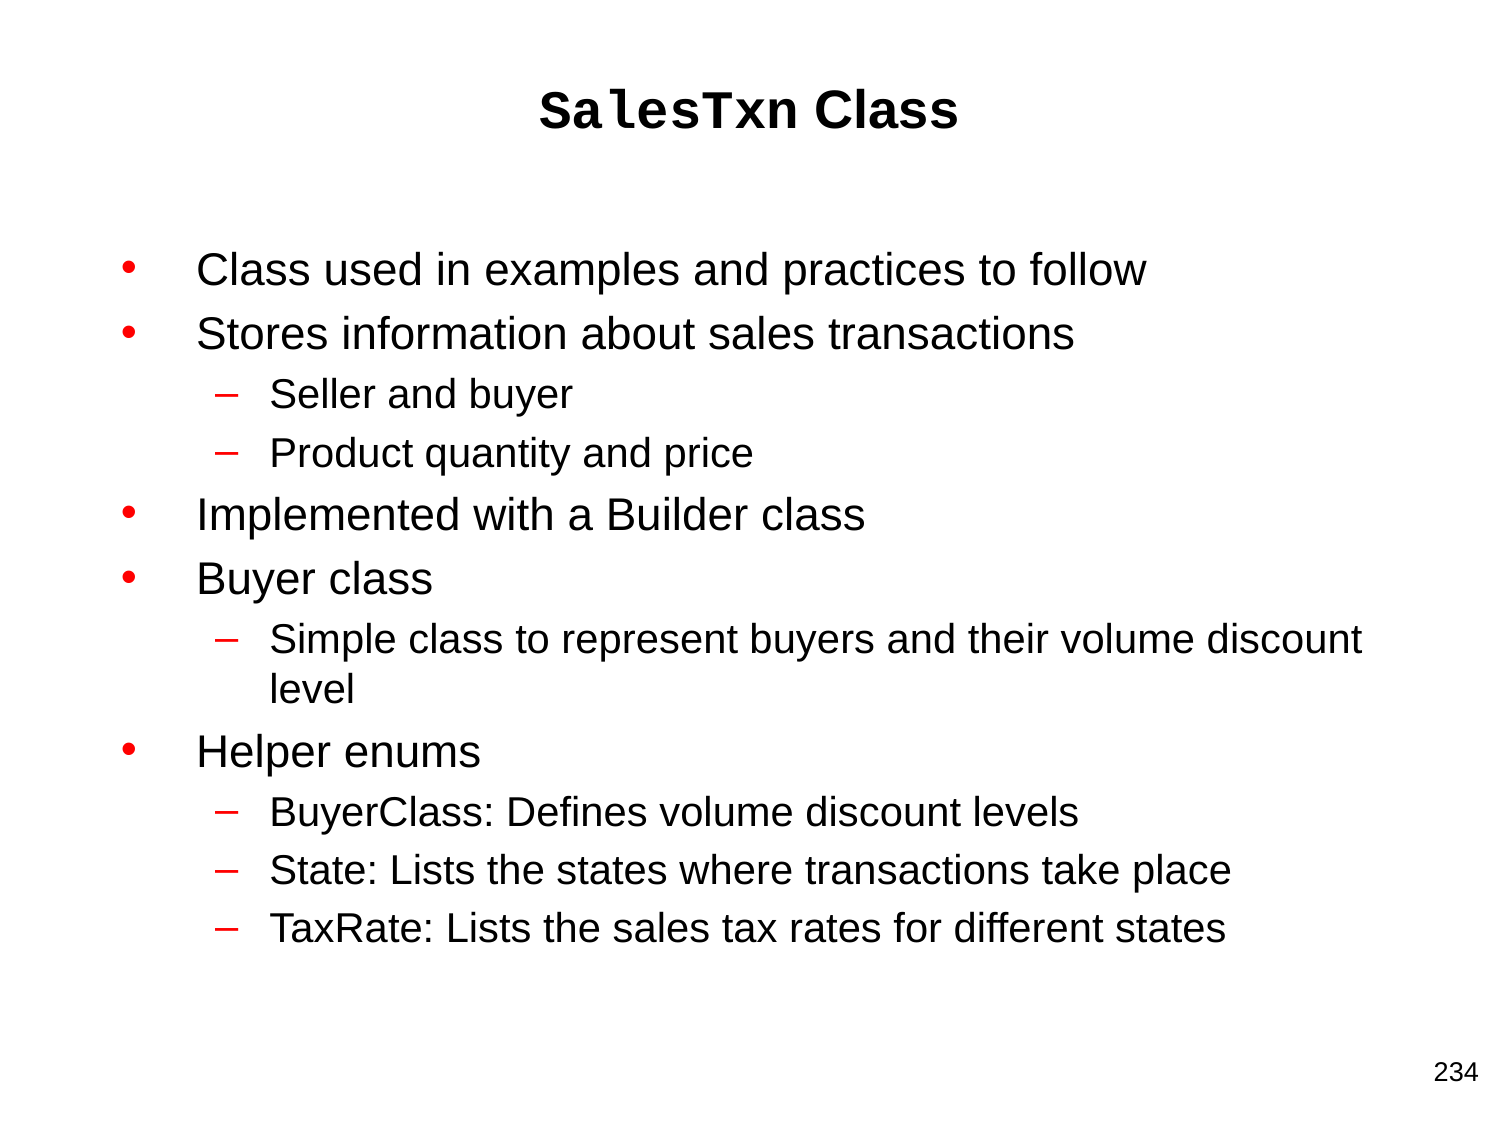

# SalesTxn Class
Class used in examples and practices to follow
Stores information about sales transactions
Seller and buyer
Product quantity and price
Implemented with a Builder class
Buyer class
Simple class to represent buyers and their volume discount level
Helper enums
BuyerClass: Defines volume discount levels
State: Lists the states where transactions take place
TaxRate: Lists the sales tax rates for different states
234